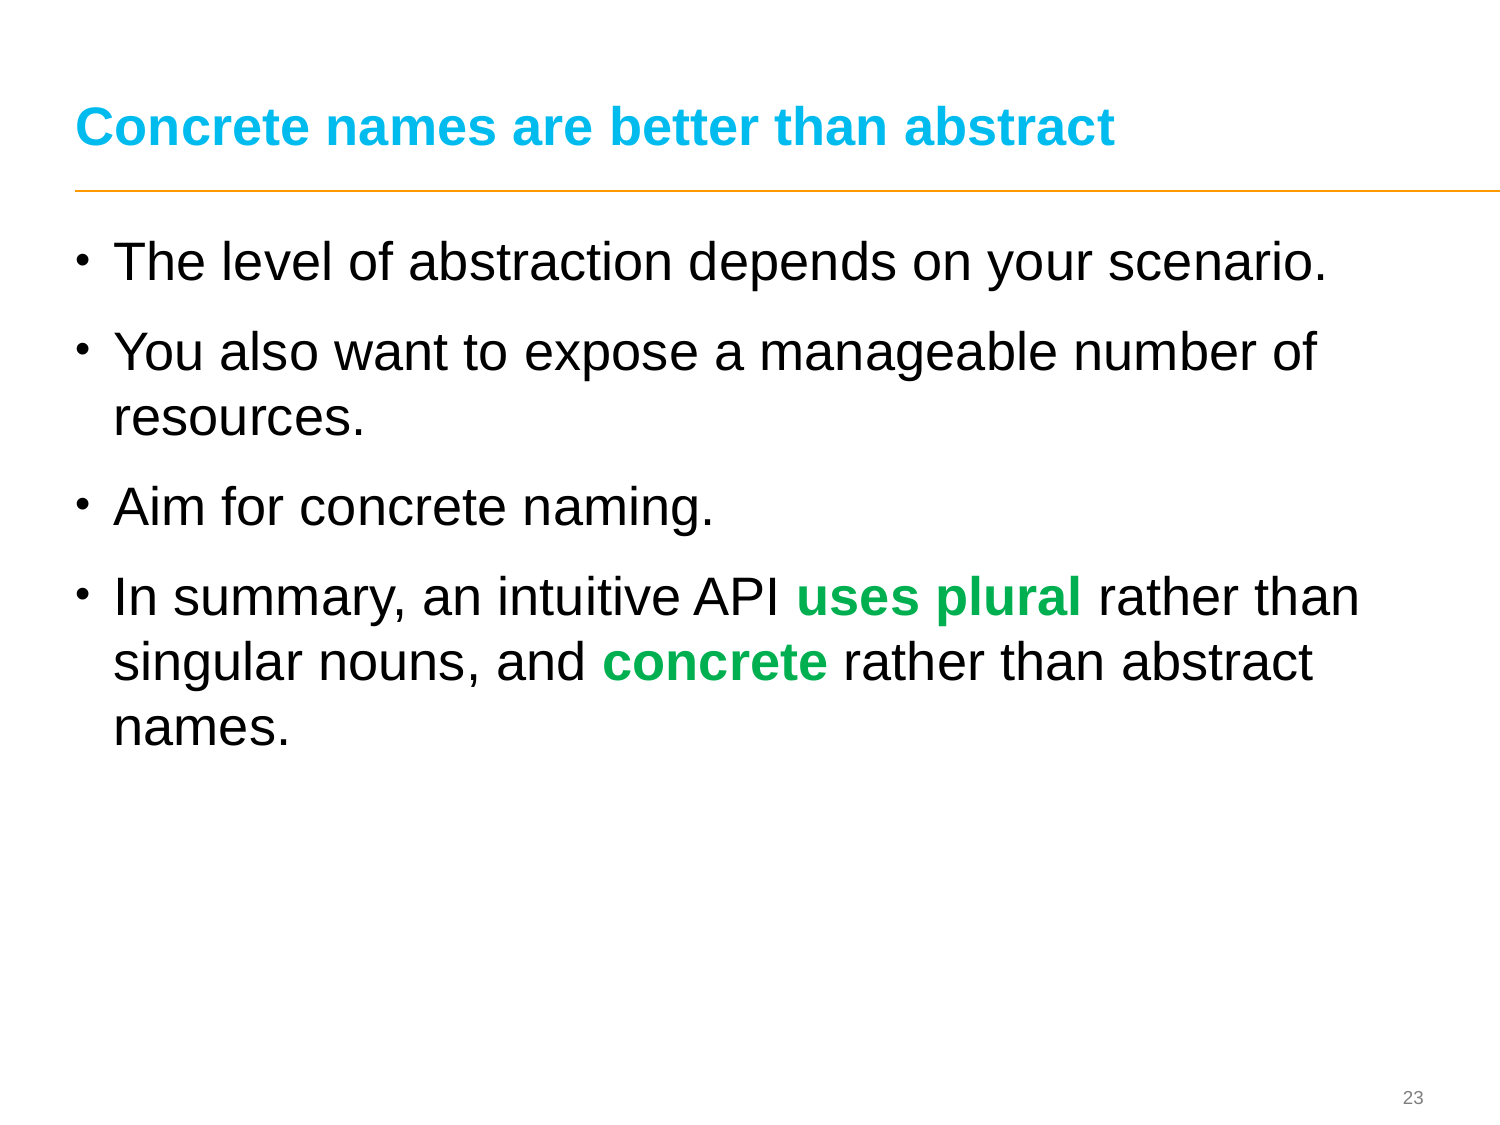

# Concrete names are better than abstract
The level of abstraction depends on your scenario.
You also want to expose a manageable number of resources.
Aim for concrete naming.
In summary, an intuitive API uses plural rather than singular nouns, and concrete rather than abstract names.